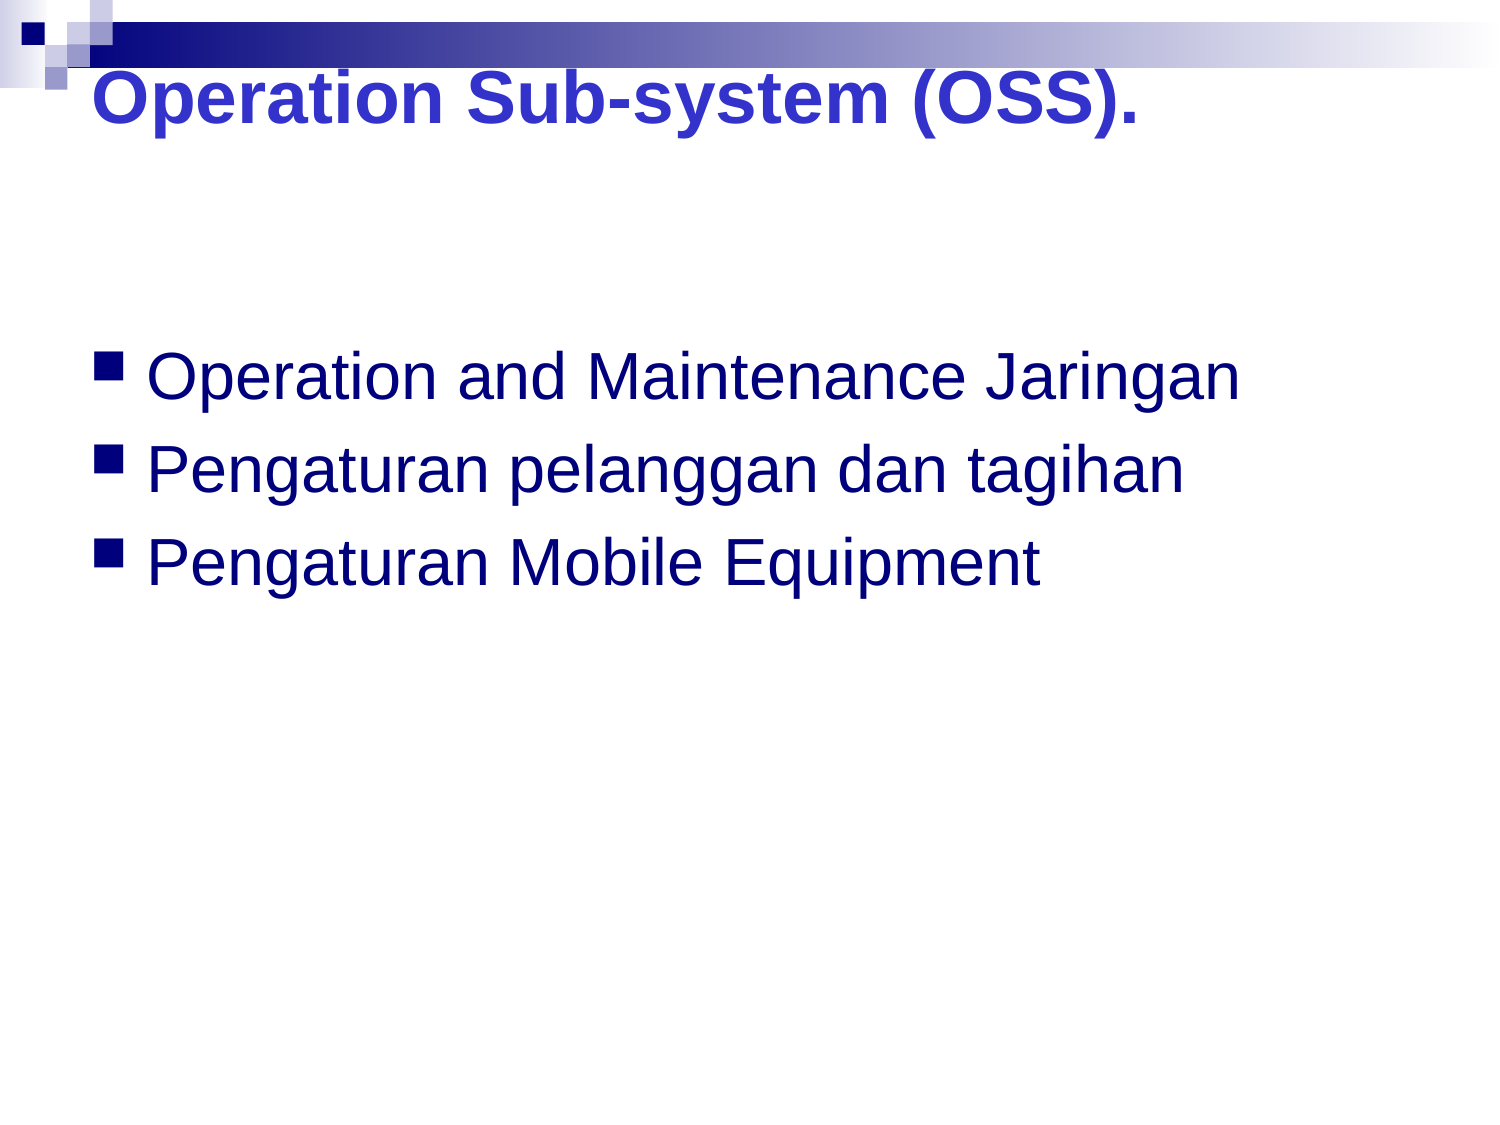

# Operation Sub-system (OSS).
Operation and Maintenance Jaringan
Pengaturan pelanggan dan tagihan
Pengaturan Mobile Equipment